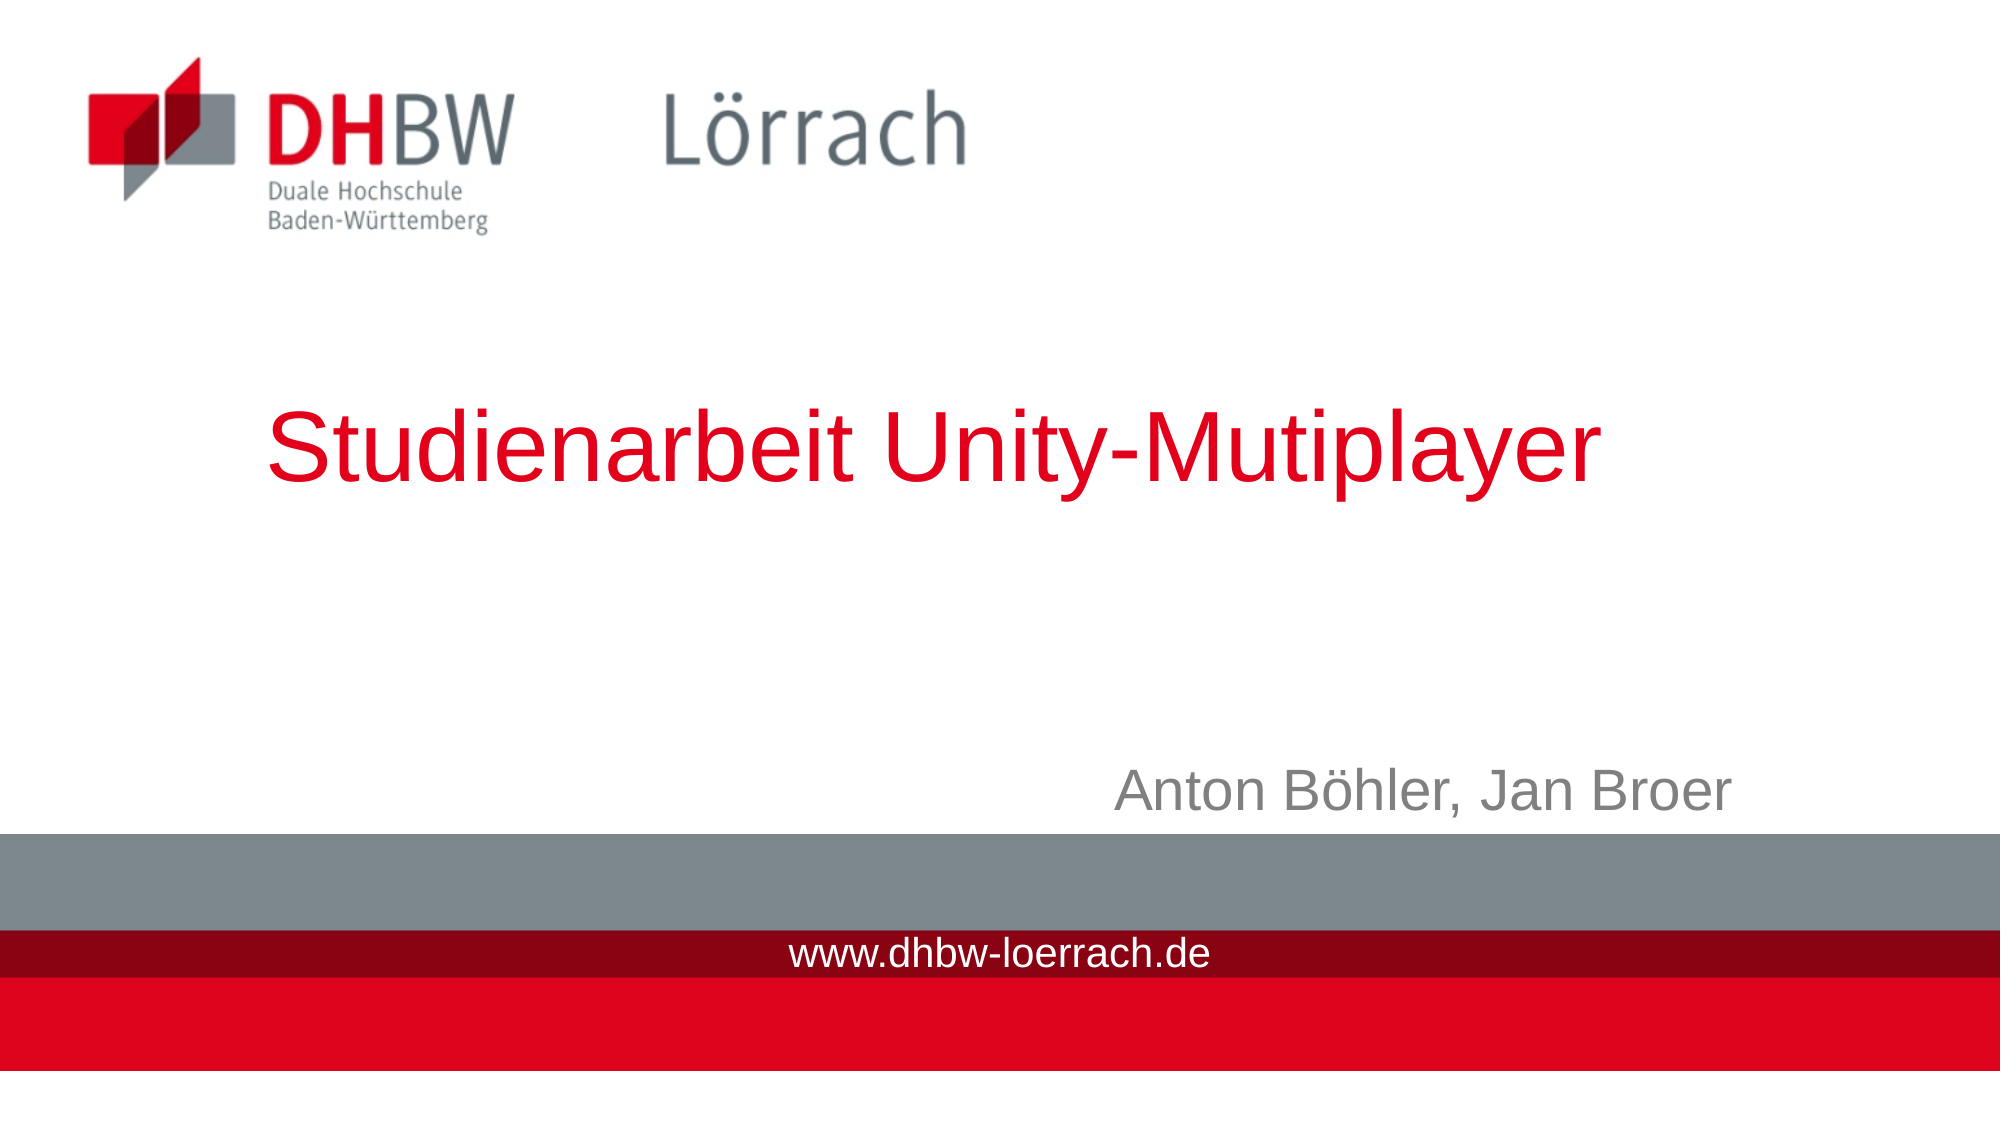

# Studienarbeit Unity-Mutiplayer
Anton Böhler, Jan Broer